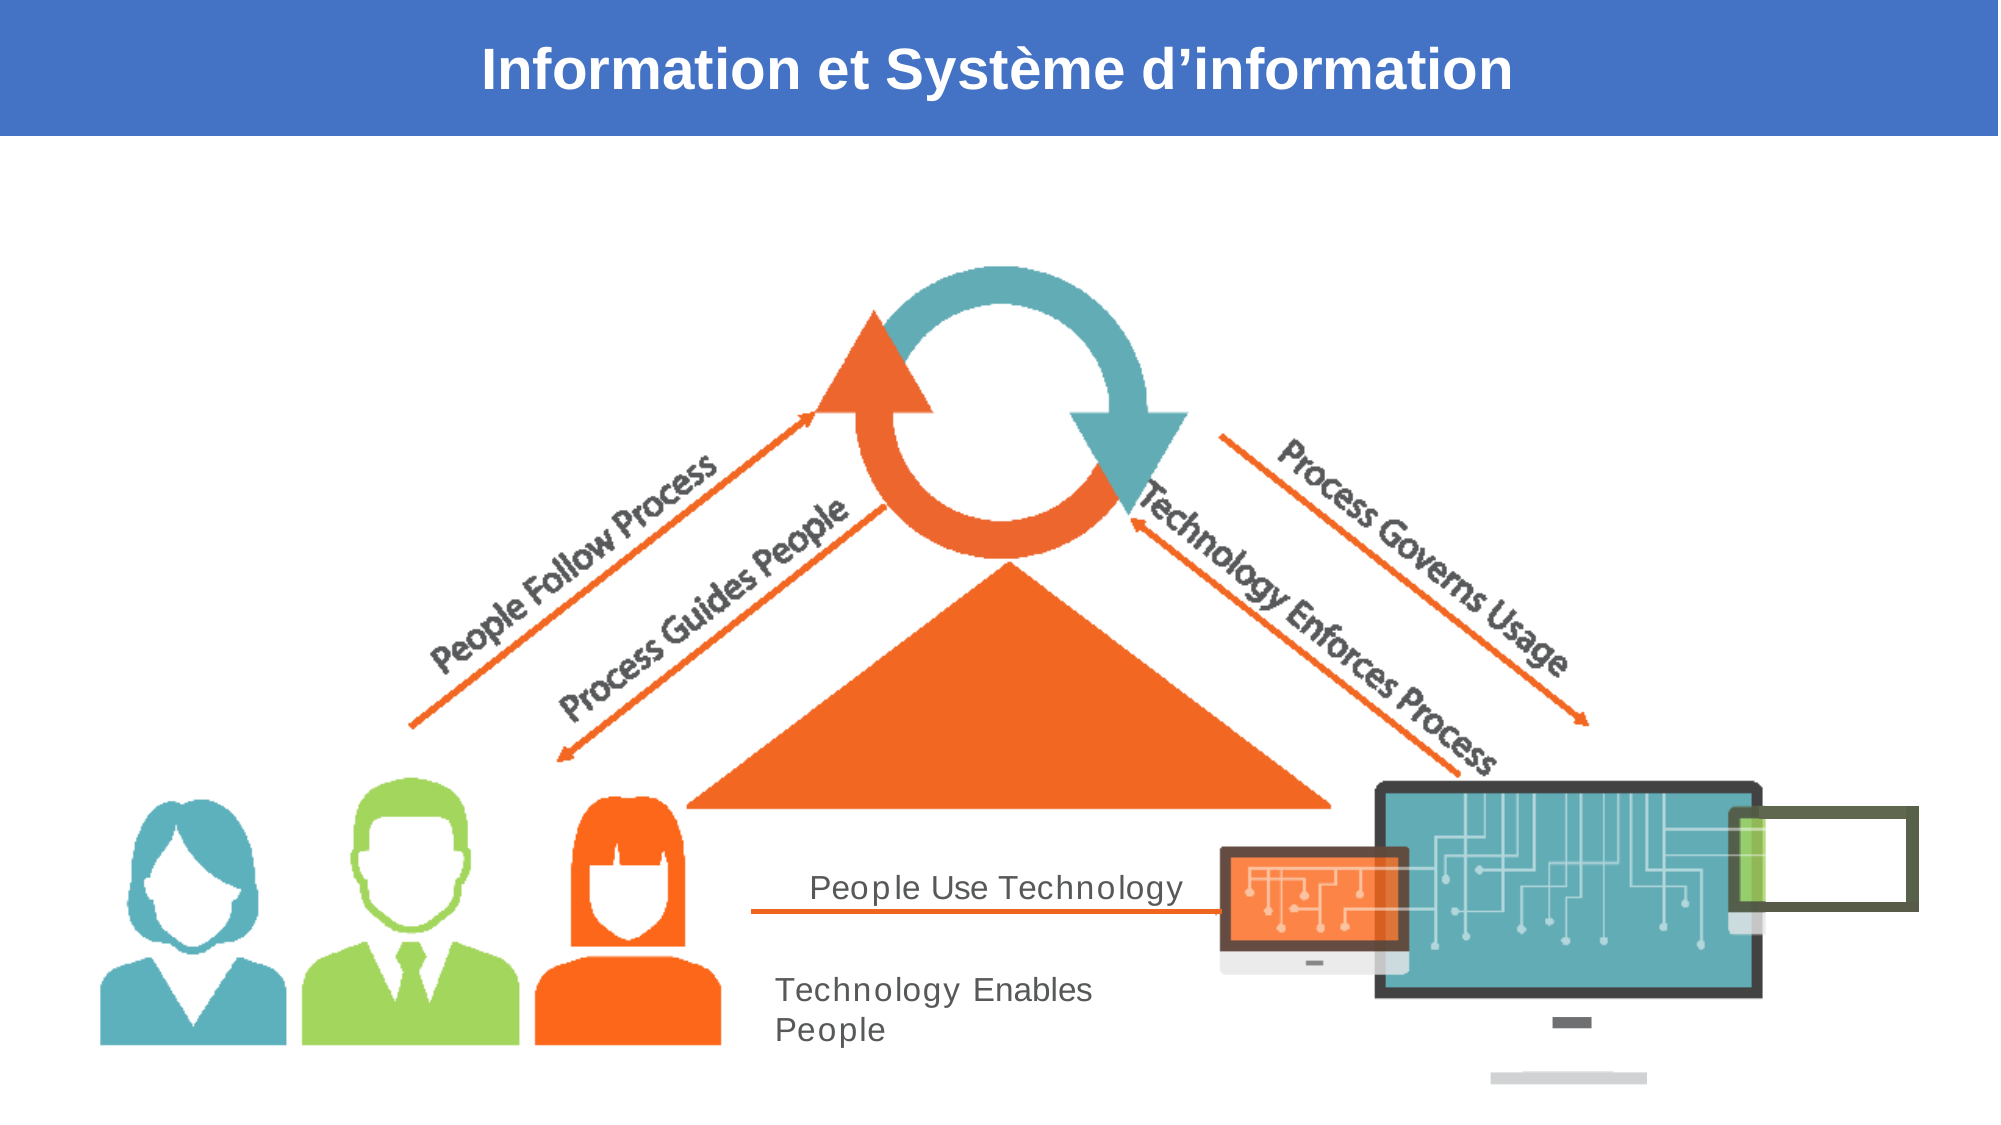

Information et Système d’information

People Use Technology
-

Technology Enables People